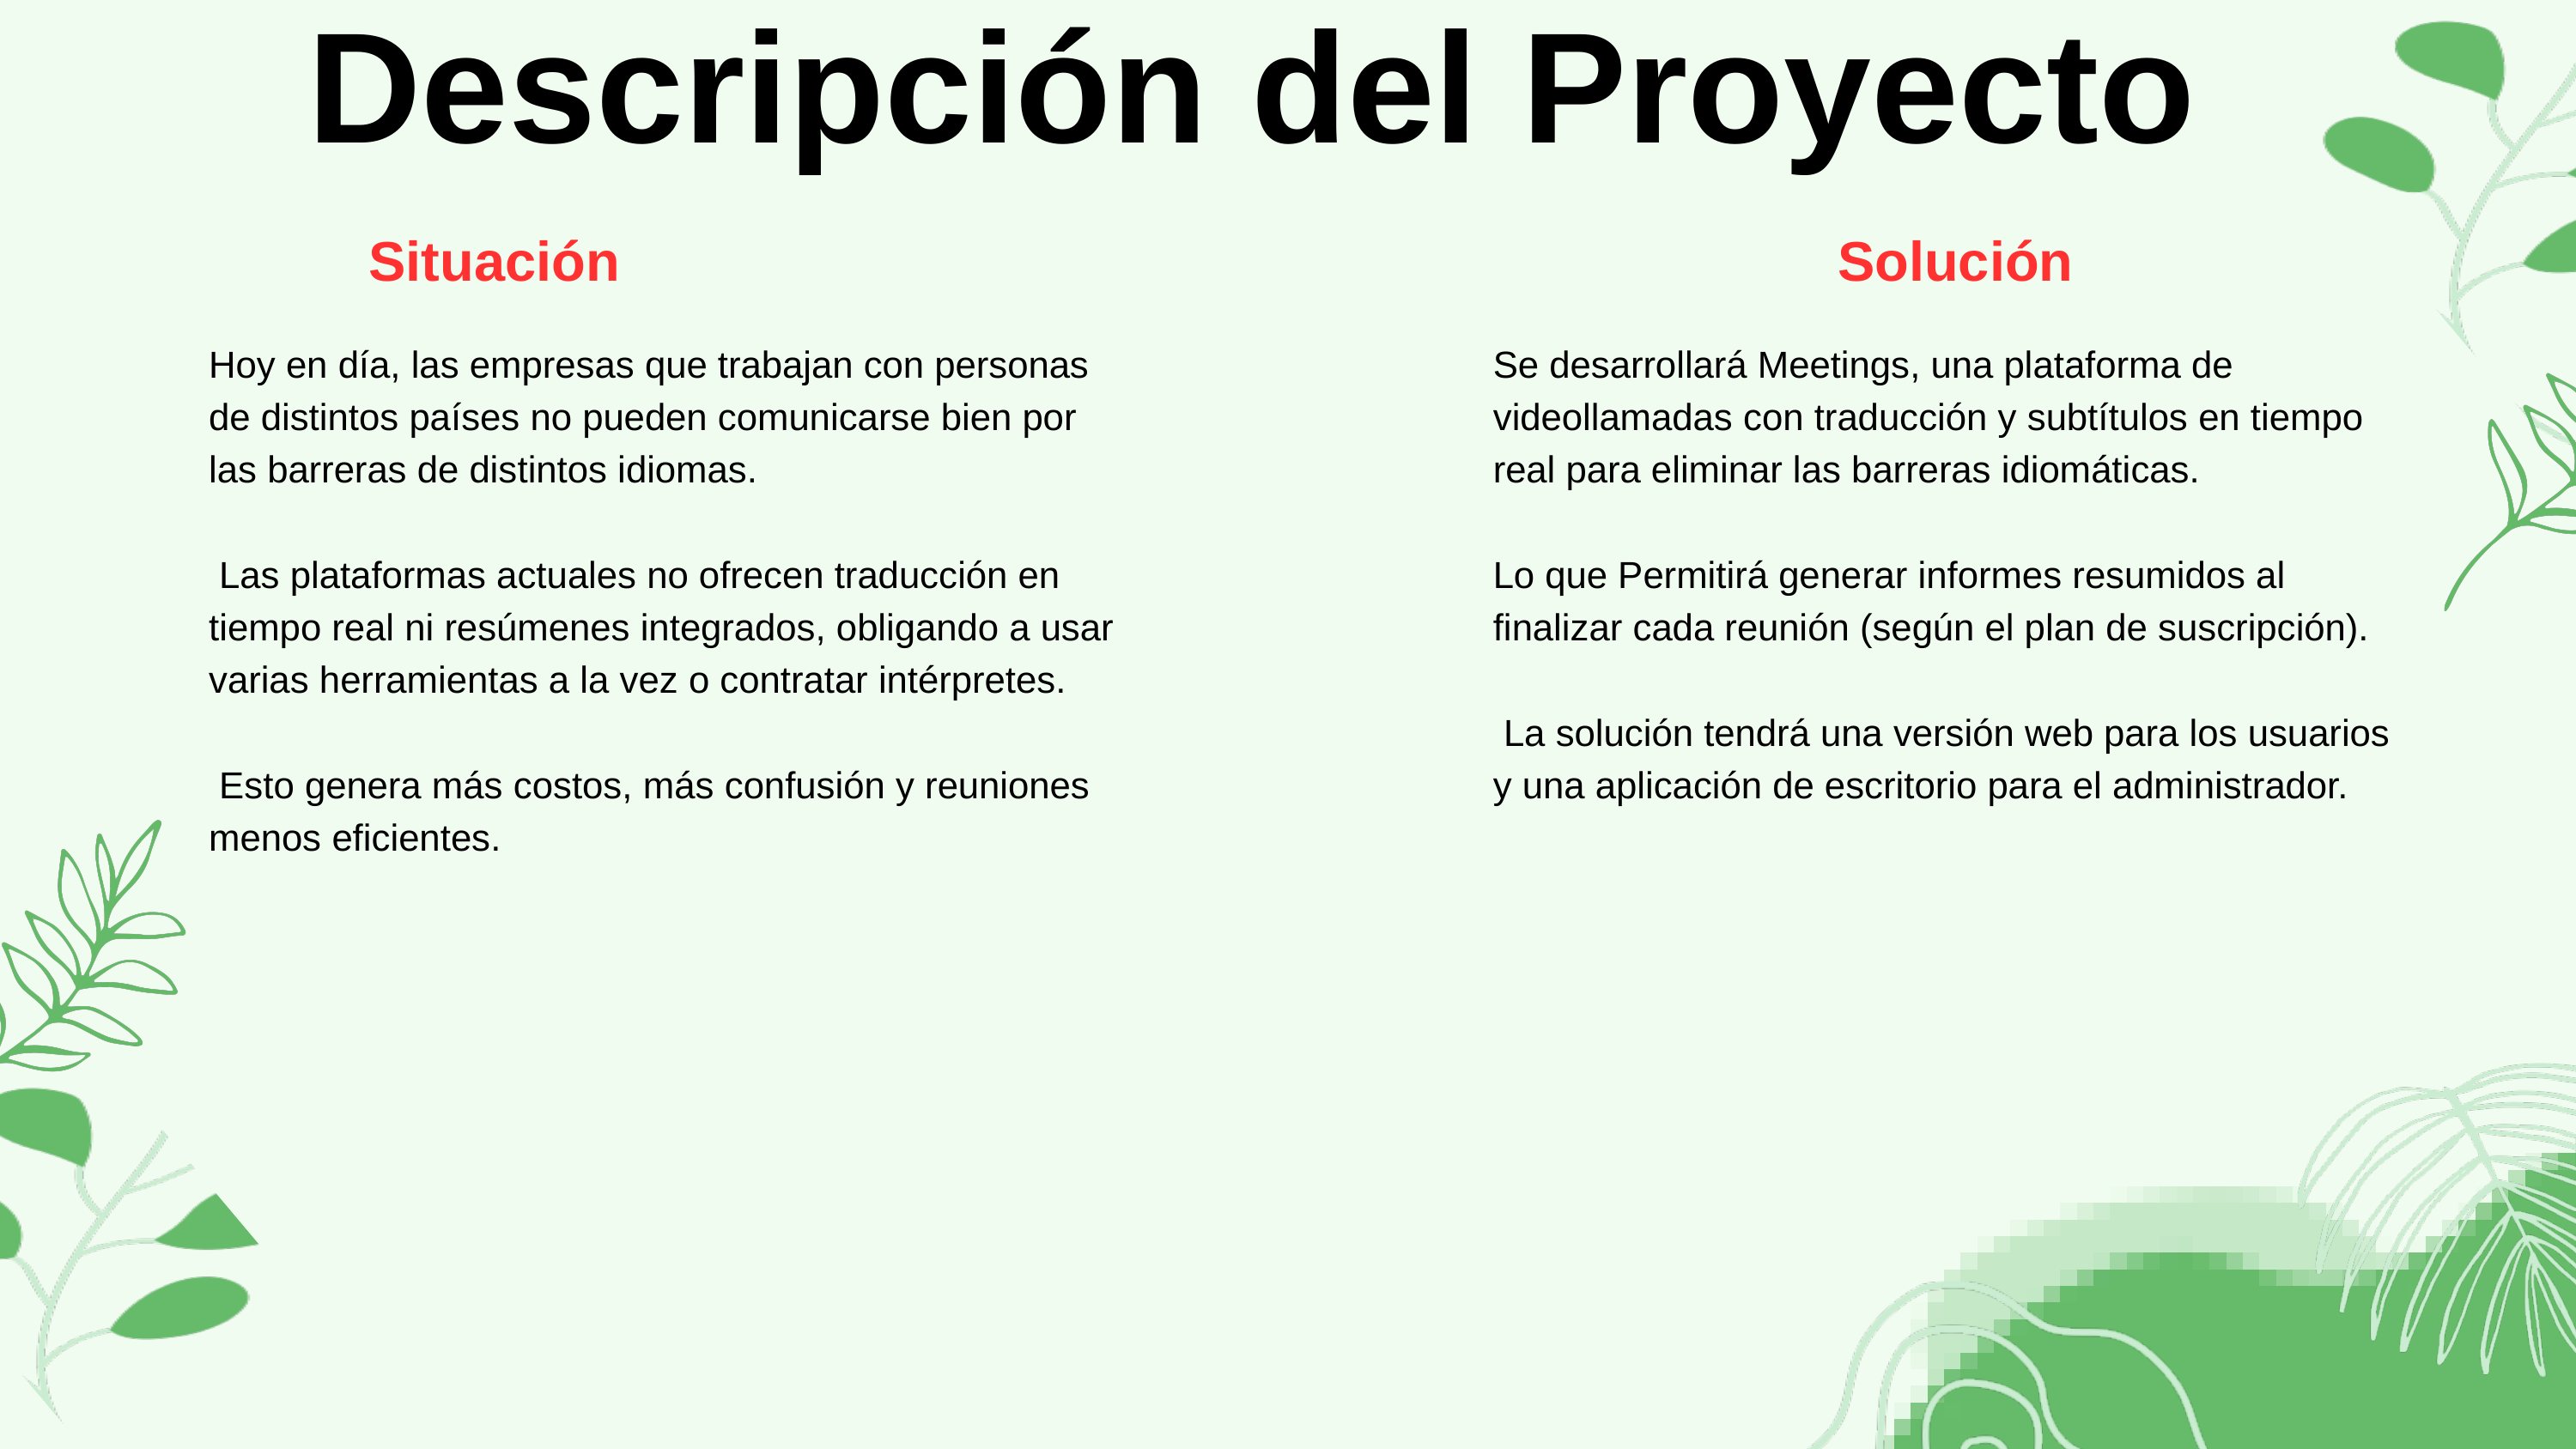

Descripción del Proyecto
Situación
Solución

Hoy en día, las empresas que trabajan con personas de distintos países no pueden comunicarse bien por las barreras de distintos idiomas.

 Las plataformas actuales no ofrecen traducción en tiempo real ni resúmenes integrados, obligando a usar varias herramientas a la vez o contratar intérpretes.

 Esto genera más costos, más confusión y reuniones menos eficientes.

Se desarrollará Meetings, una plataforma de videollamadas con traducción y subtítulos en tiempo real para eliminar las barreras idiomáticas.

Lo que Permitirá generar informes resumidos al finalizar cada reunión (según el plan de suscripción).

 La solución tendrá una versión web para los usuarios y una aplicación de escritorio para el administrador.